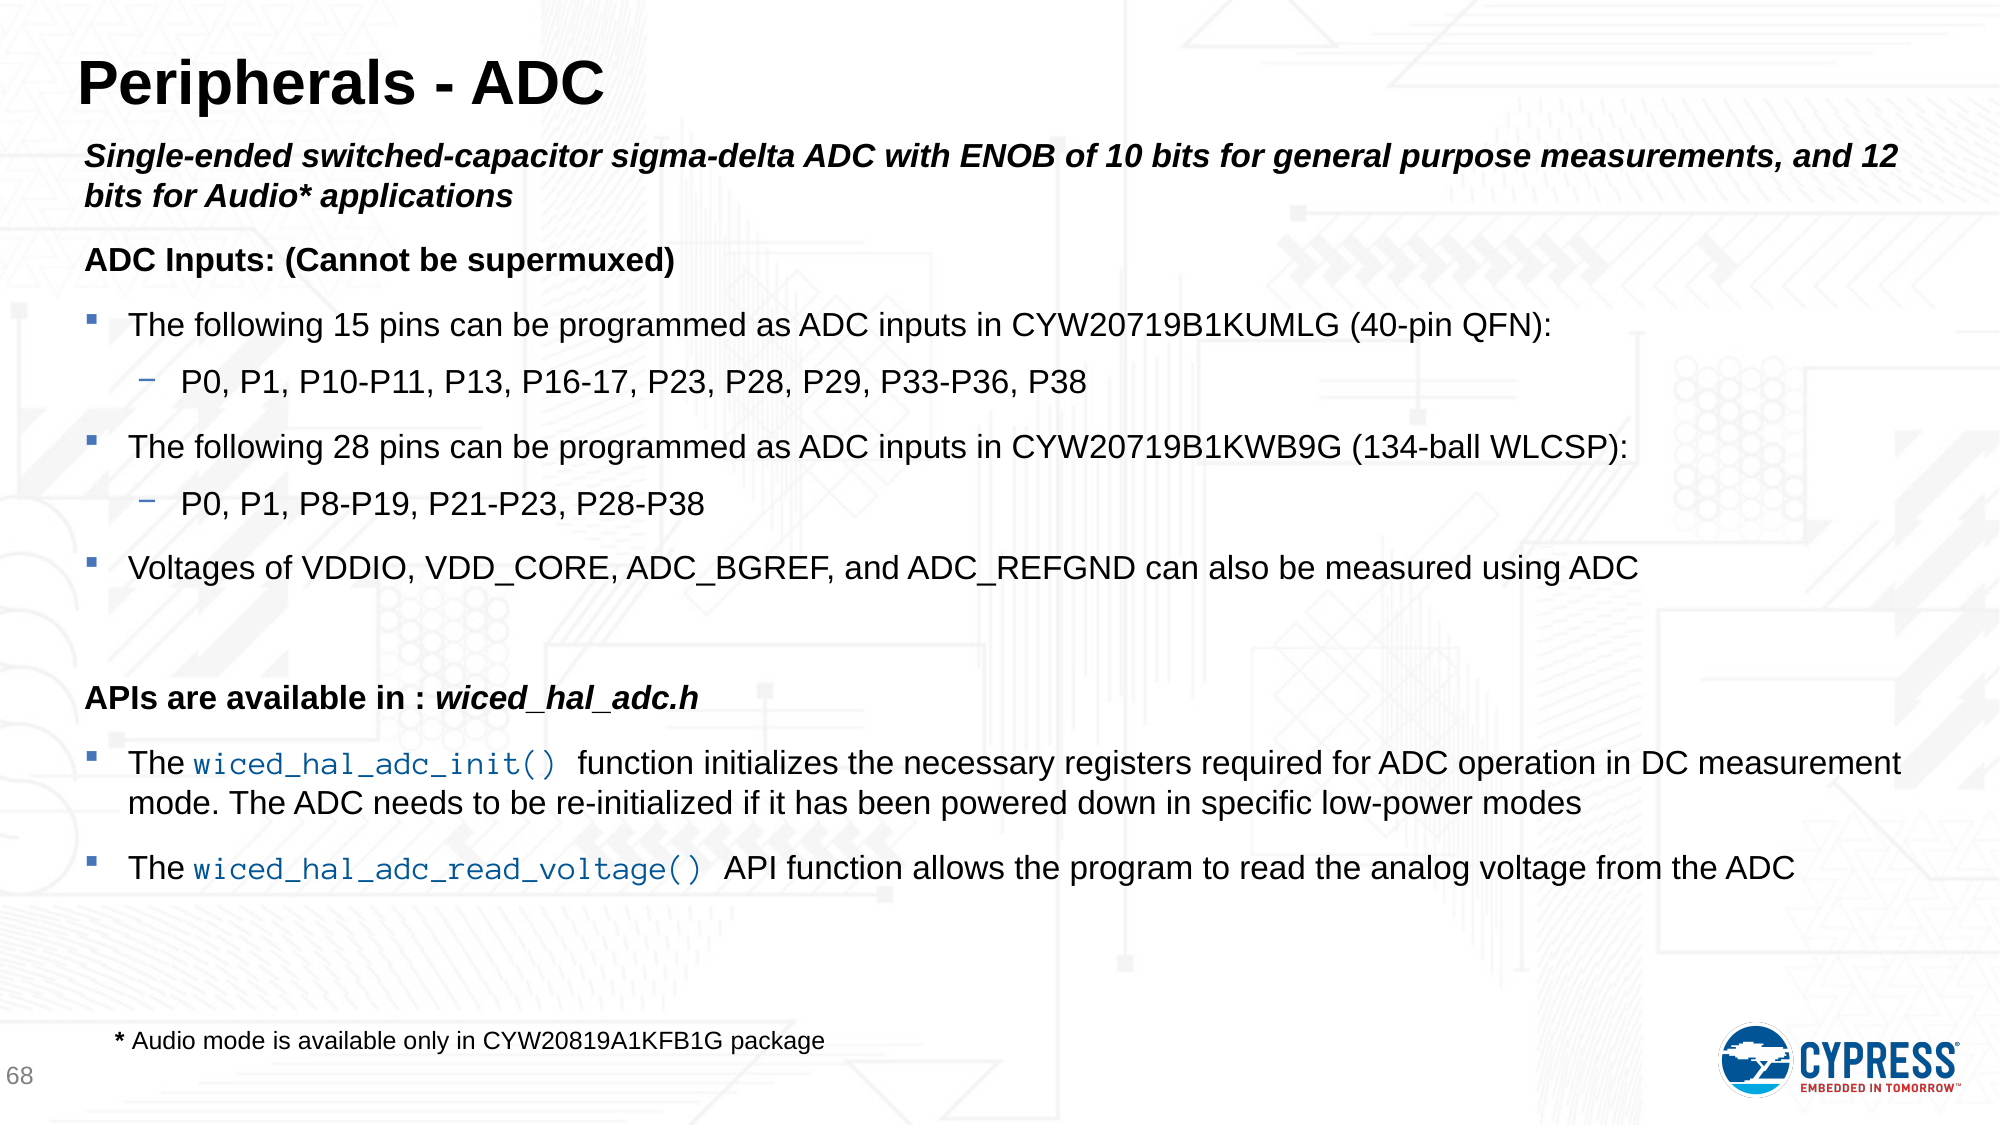

# Peripherals - ADC
Single-ended switched-capacitor sigma-delta ADC with ENOB of 10 bits for general purpose measurements, and 12 bits for Audio* applications
ADC Inputs: (Cannot be supermuxed)
The following 15 pins can be programmed as ADC inputs in CYW20719B1KUMLG (40-pin QFN):
P0, P1, P10-P11, P13, P16-17, P23, P28, P29, P33-P36, P38
The following 28 pins can be programmed as ADC inputs in CYW20719B1KWB9G (134-ball WLCSP):
P0, P1, P8-P19, P21-P23, P28-P38
Voltages of VDDIO, VDD_CORE, ADC_BGREF, and ADC_REFGND can also be measured using ADC

APIs are available in : wiced_hal_adc.h
The wiced_hal_adc_init() function initializes the necessary registers required for ADC operation in DC measurement mode. The ADC needs to be re-initialized if it has been powered down in specific low-power modes
The wiced_hal_adc_read_voltage() API function allows the program to read the analog voltage from the ADC
* Audio mode is available only in CYW20819A1KFB1G package